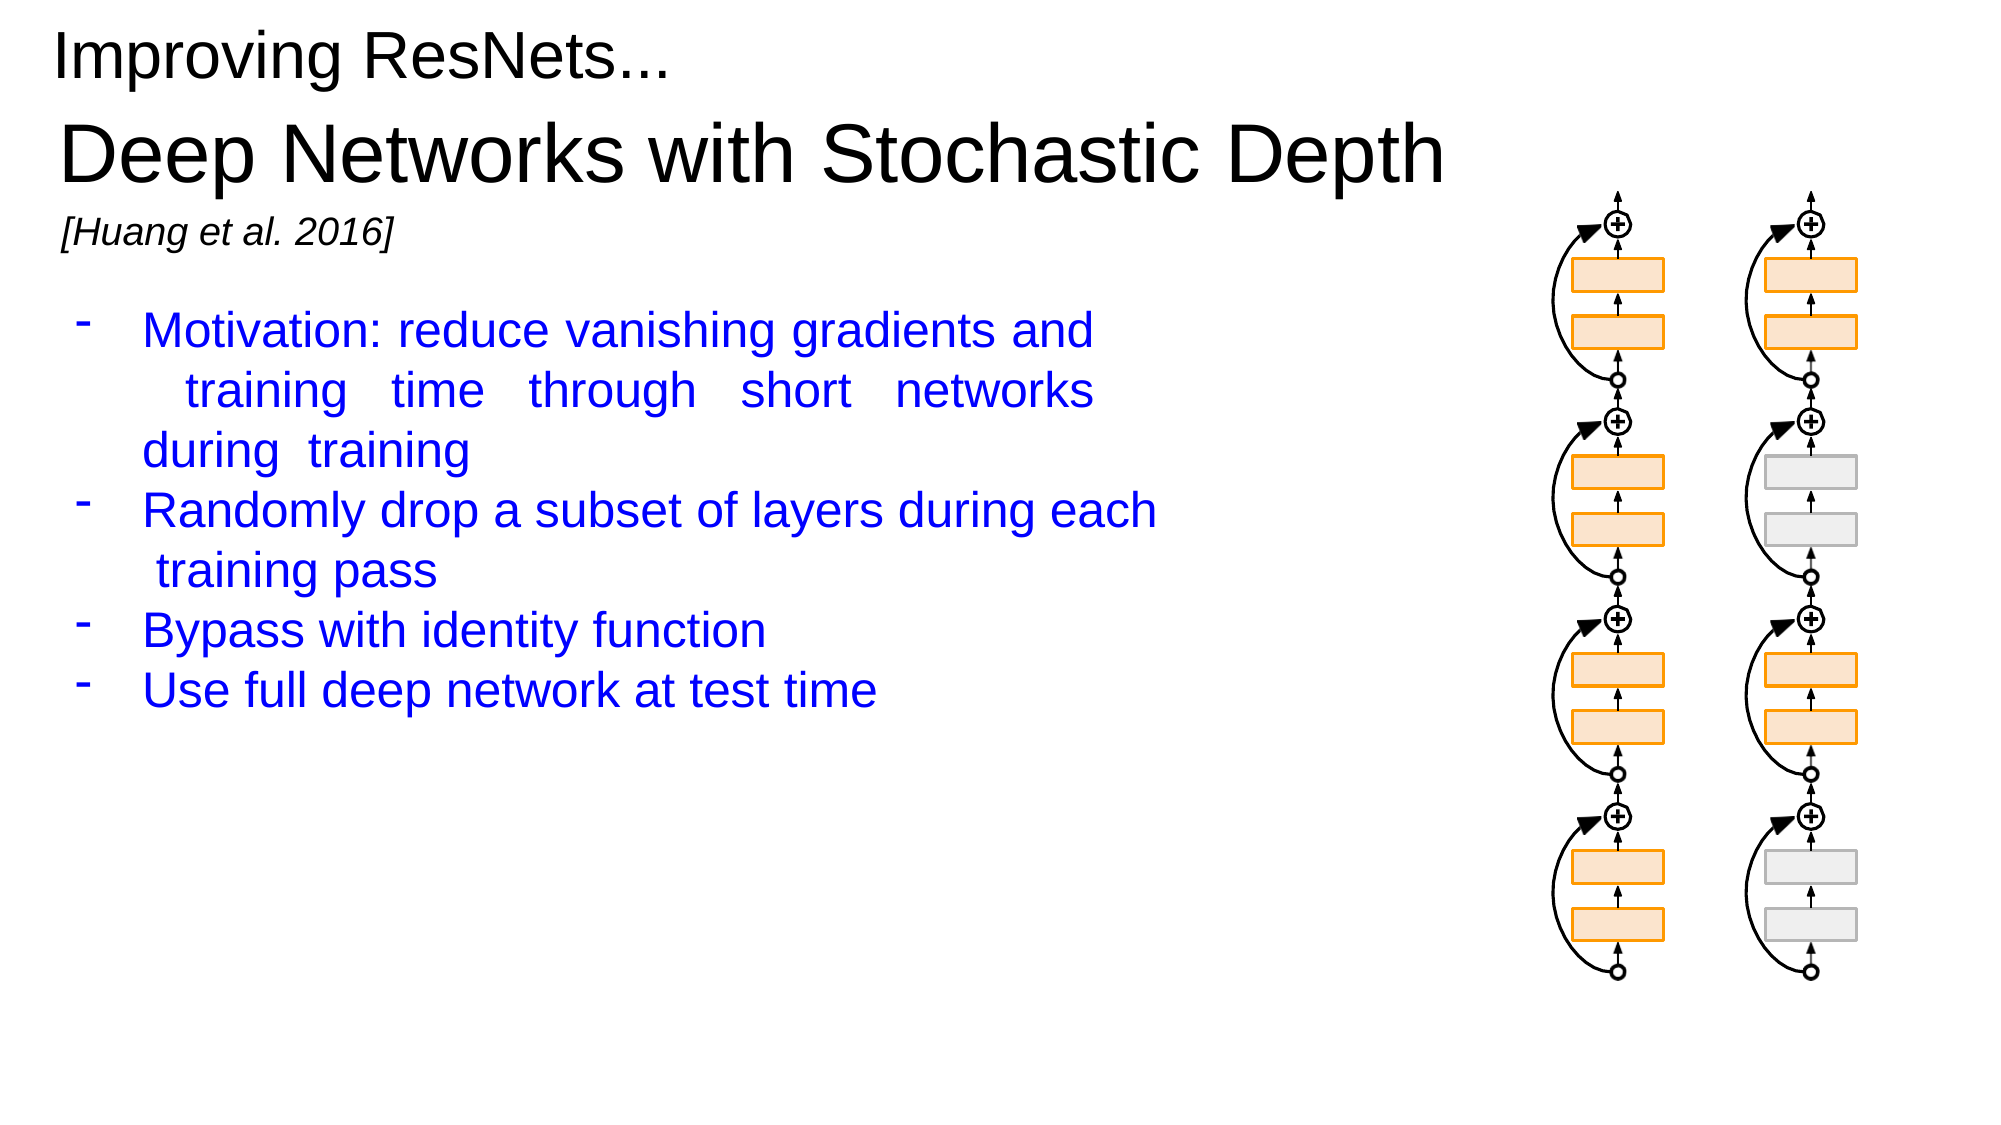

# Improving ResNets...
Deep Networks with Stochastic Depth

[Huang et al. 2016]

Motivation: reduce vanishing gradients and  training time through short networks during  training
Randomly drop a subset of layers during each  training pass
Bypass with identity function
Use full deep network at test time